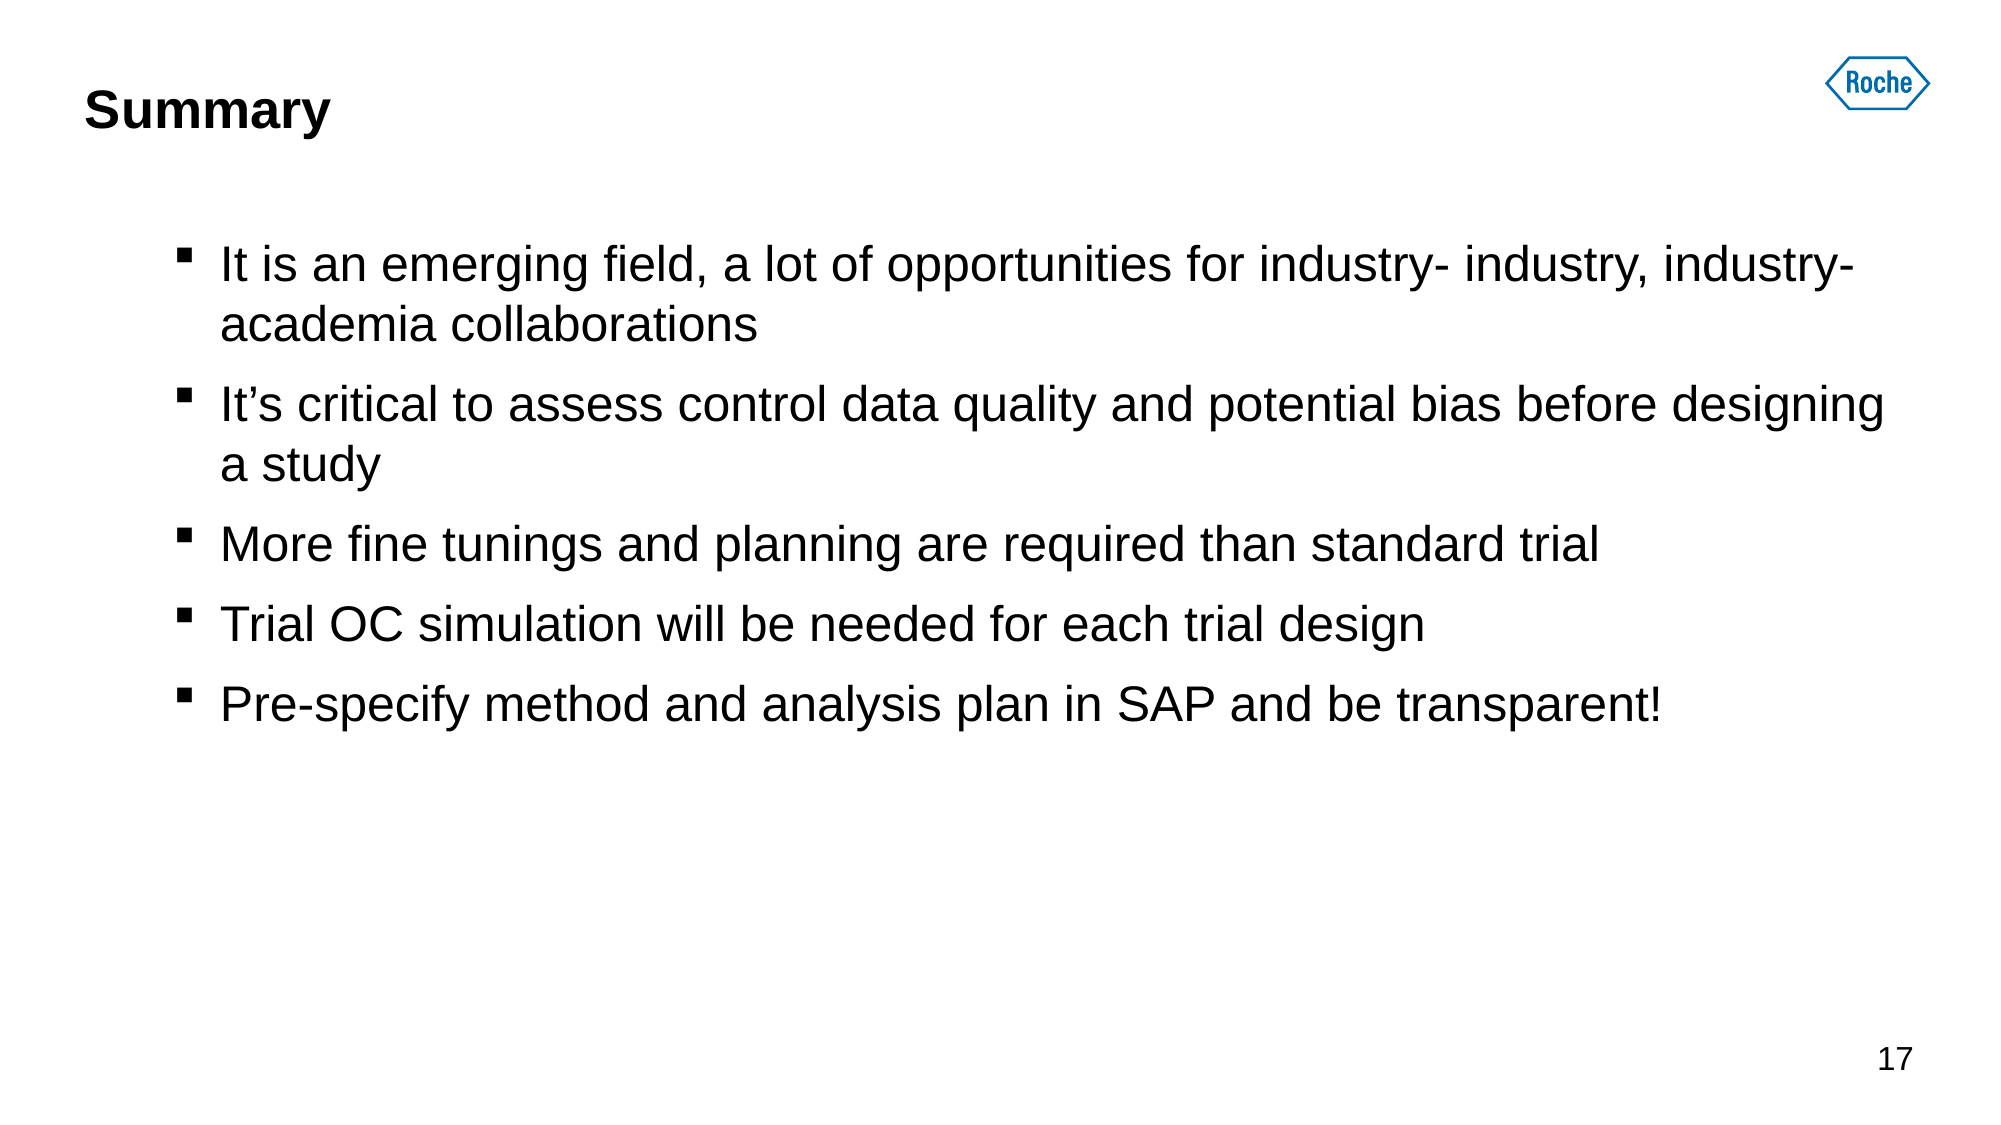

# Summary
It is an emerging field, a lot of opportunities for industry- industry, industry-academia collaborations
It’s critical to assess control data quality and potential bias before designing a study
More fine tunings and planning are required than standard trial
Trial OC simulation will be needed for each trial design
Pre-specify method and analysis plan in SAP and be transparent!

17